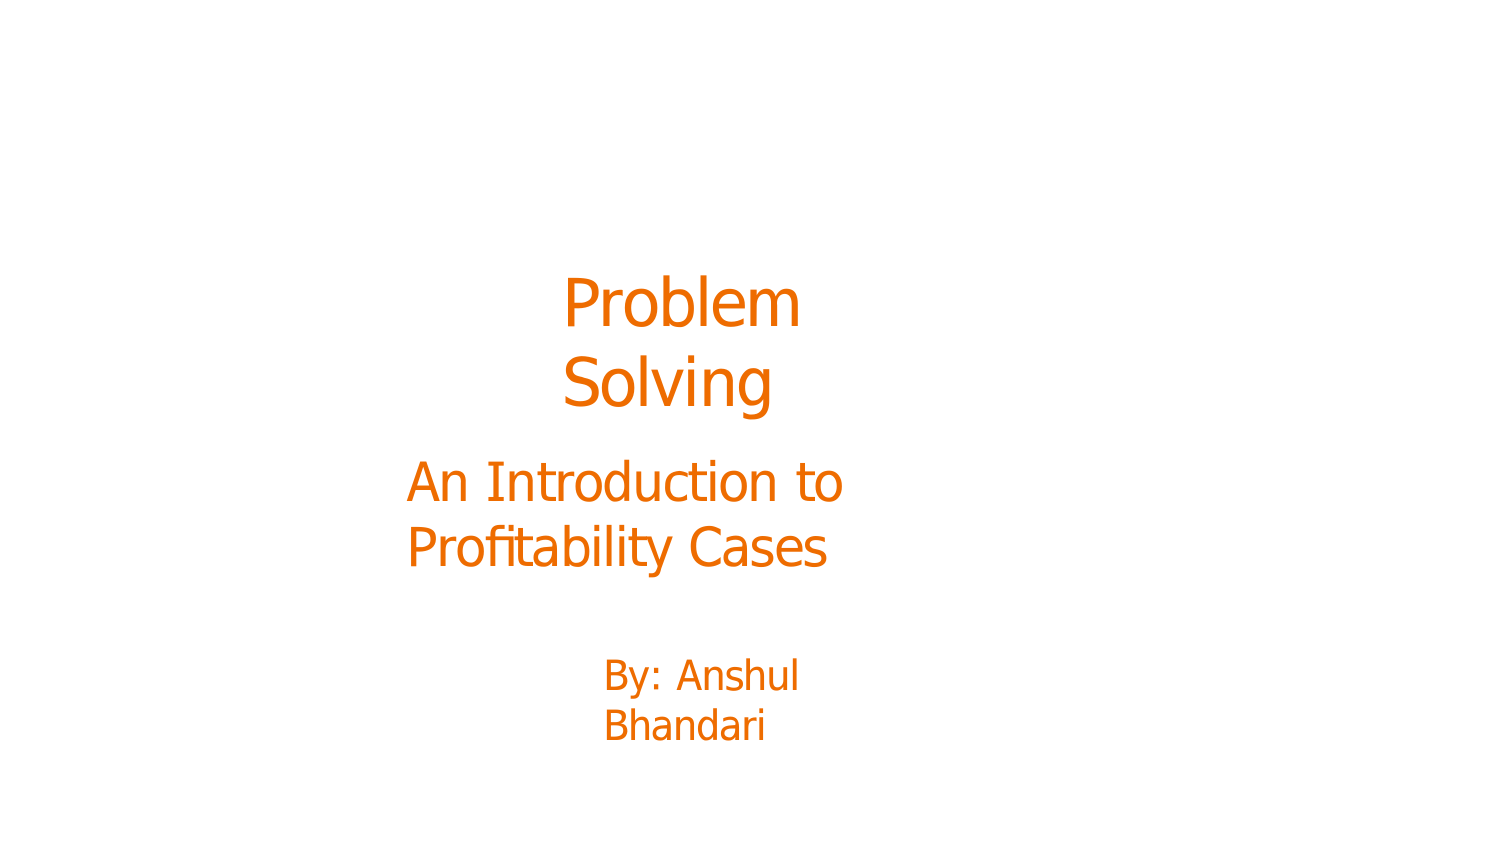

# Problem Solving
An Introduction to Proﬁtability Cases
By: Anshul Bhandari